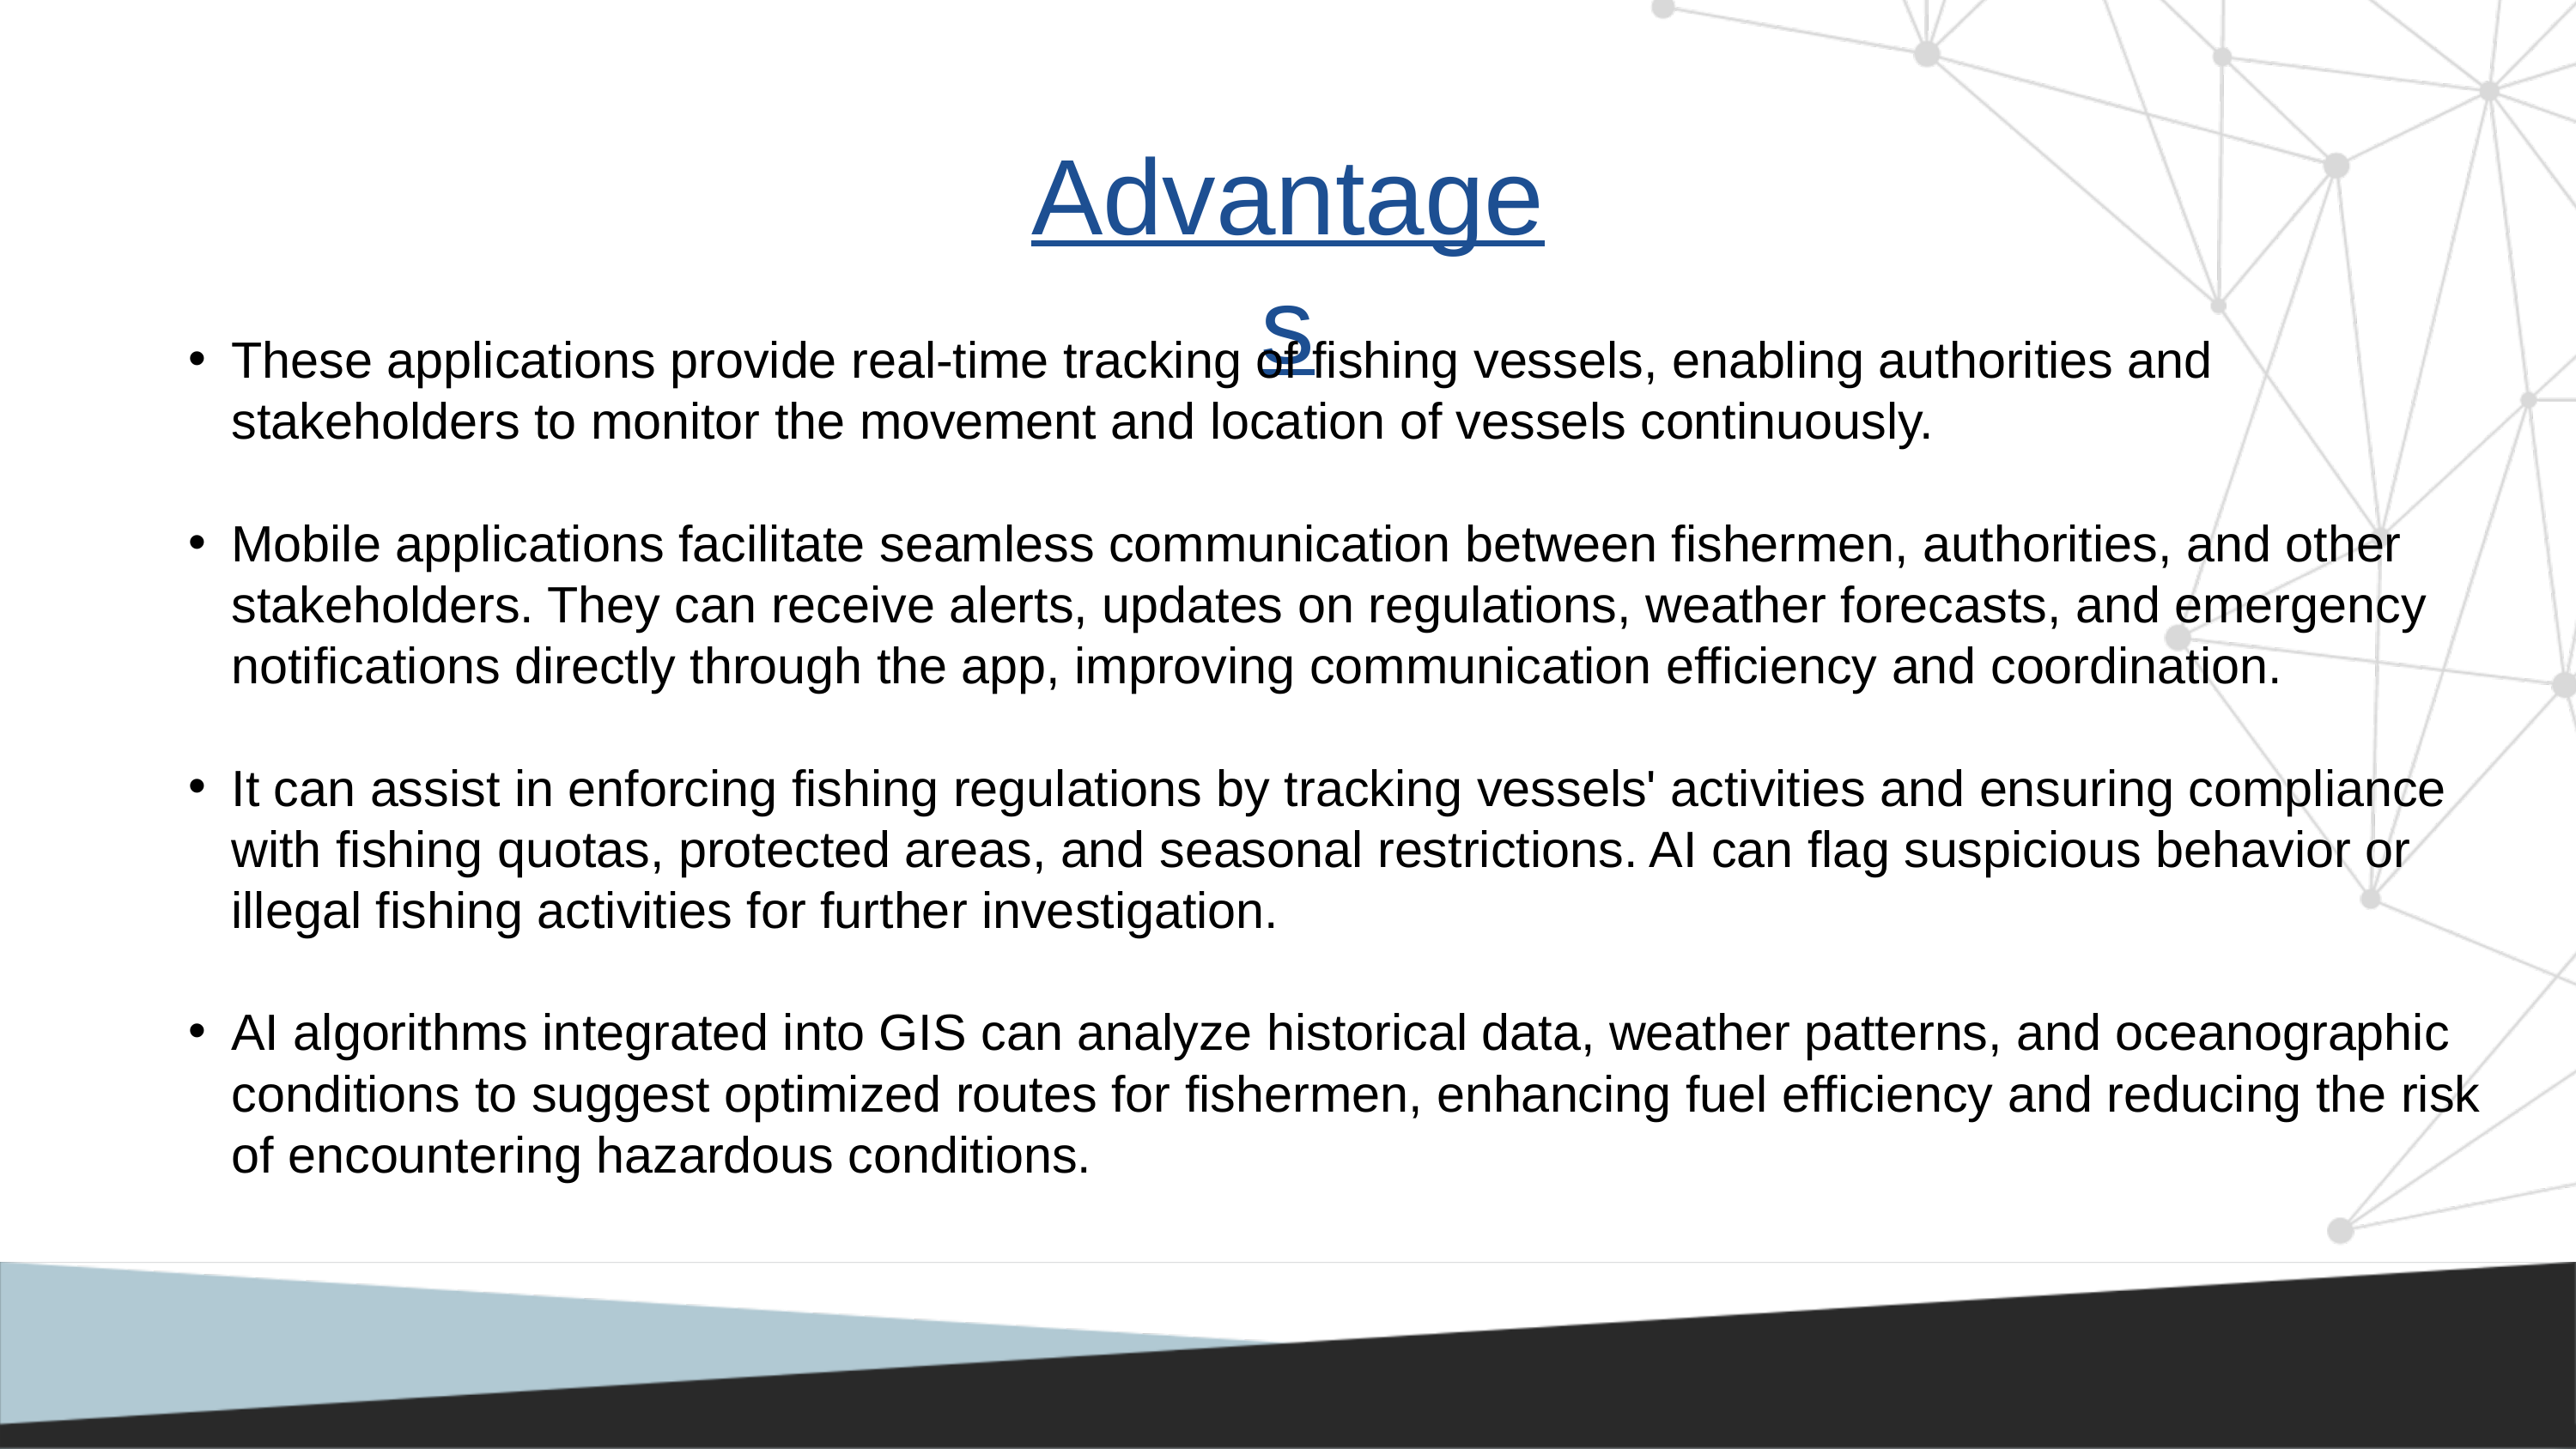

Advantages
These applications provide real-time tracking of fishing vessels, enabling authorities and stakeholders to monitor the movement and location of vessels continuously.

Mobile applications facilitate seamless communication between fishermen, authorities, and other stakeholders. They can receive alerts, updates on regulations, weather forecasts, and emergency notifications directly through the app, improving communication efficiency and coordination.

It can assist in enforcing fishing regulations by tracking vessels' activities and ensuring compliance with fishing quotas, protected areas, and seasonal restrictions. AI can flag suspicious behavior or illegal fishing activities for further investigation.

﻿AI algorithms integrated into GIS can analyze historical data, weather patterns, and oceanographic conditions to suggest optimized routes for fishermen, enhancing fuel efficiency and reducing the risk of encountering hazardous conditions.